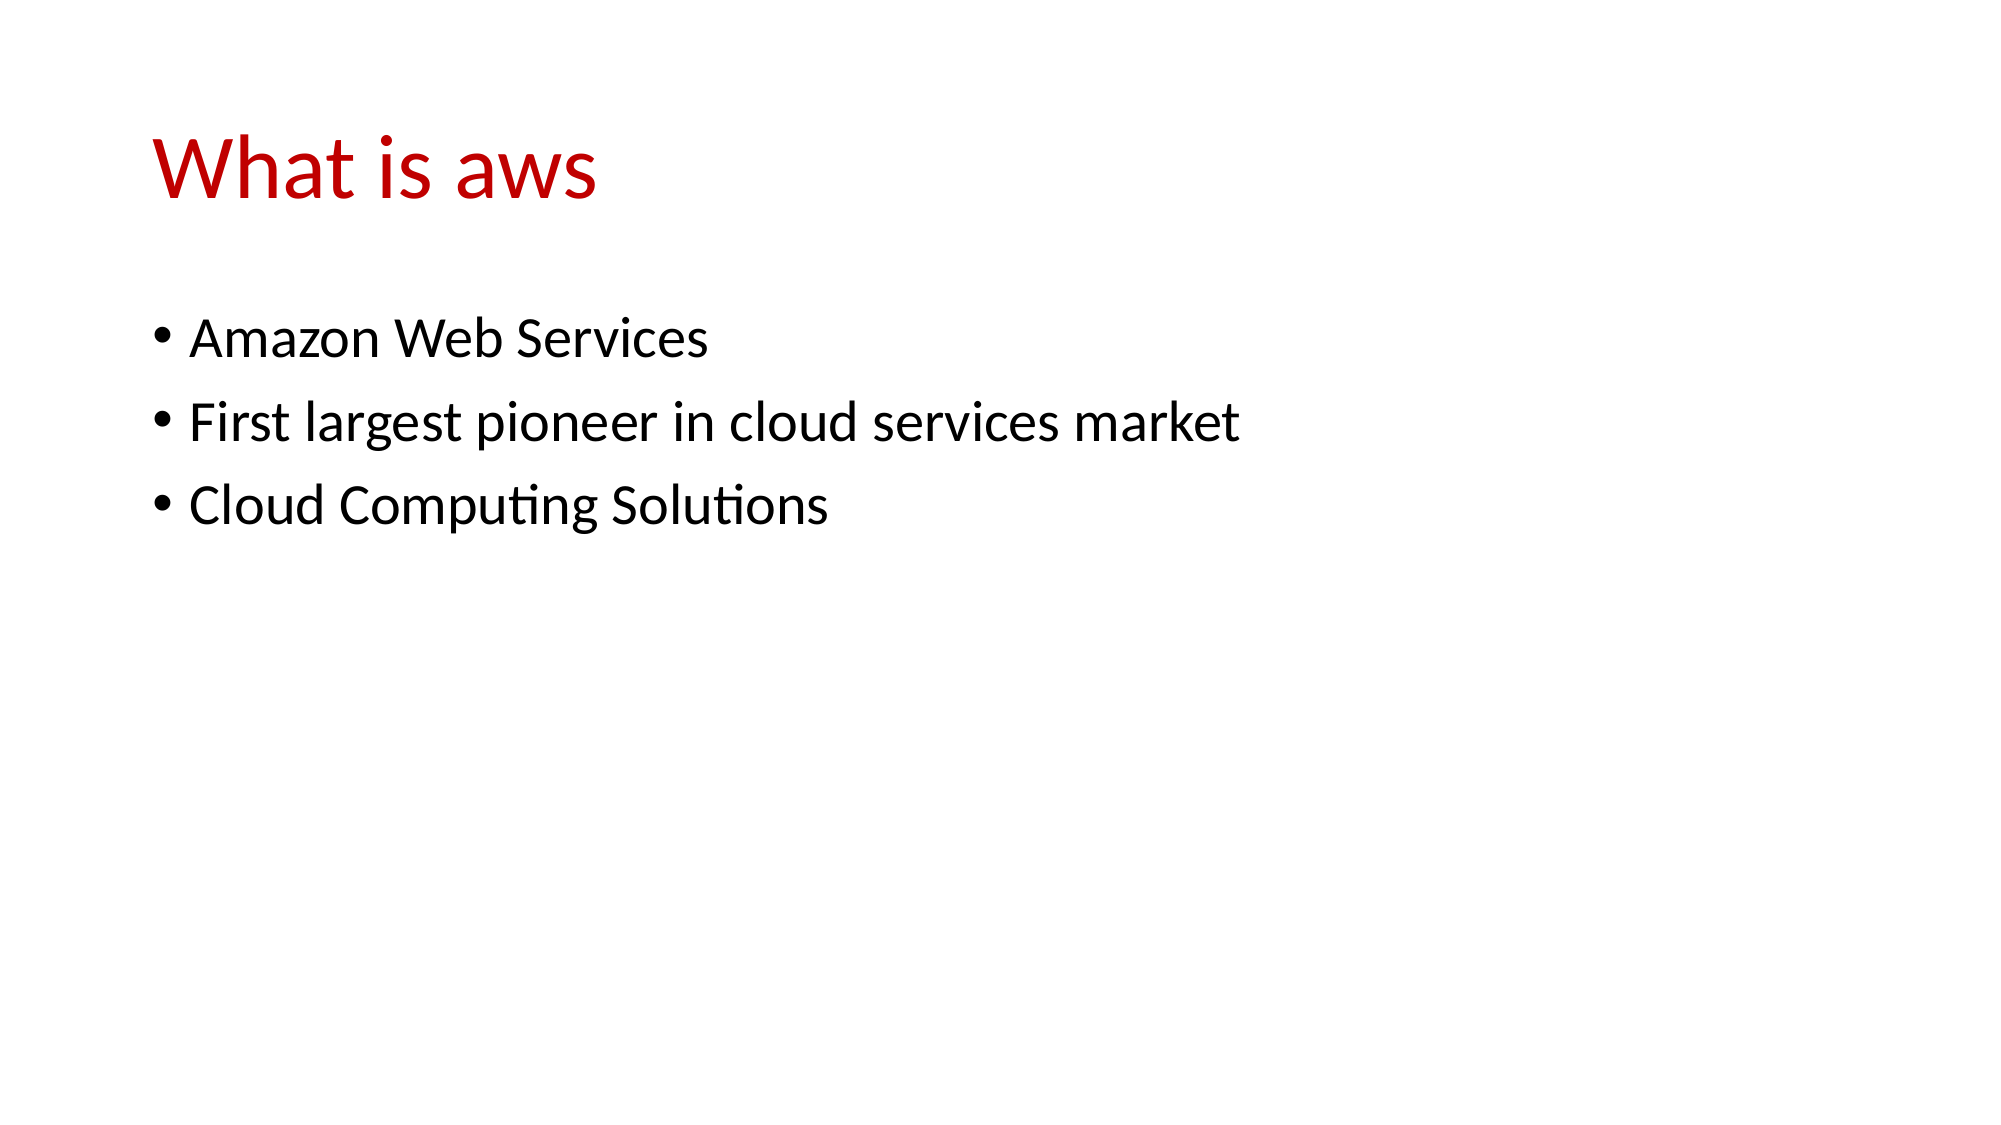

# What is aws
Amazon Web Services
First largest pioneer in cloud services market
Cloud Computing Solutions